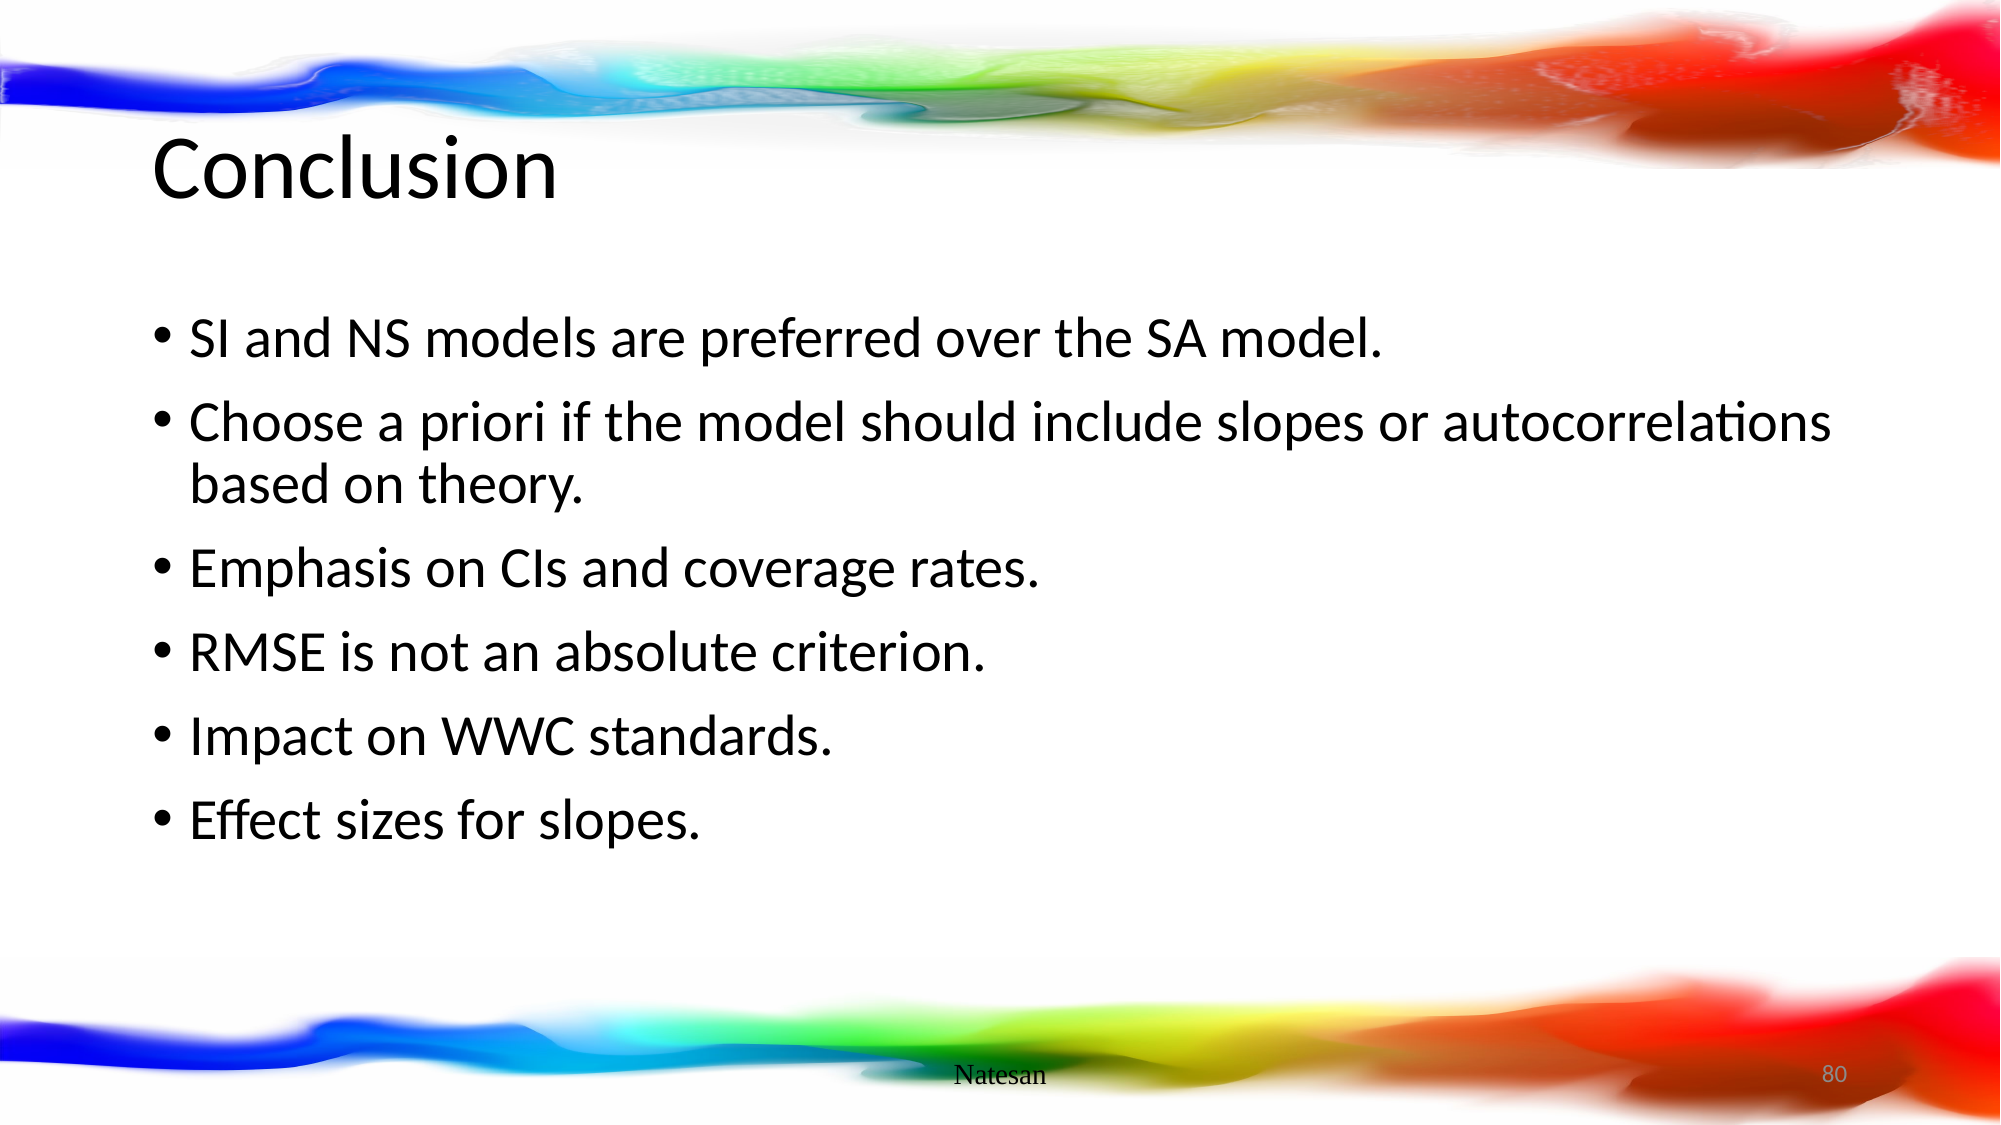

# Conclusion
SI and NS models are preferred over the SA model.
Choose a priori if the model should include slopes or autocorrelations based on theory.
Emphasis on CIs and coverage rates.
RMSE is not an absolute criterion.
Impact on WWC standards.
Effect sizes for slopes.

Natesan
80